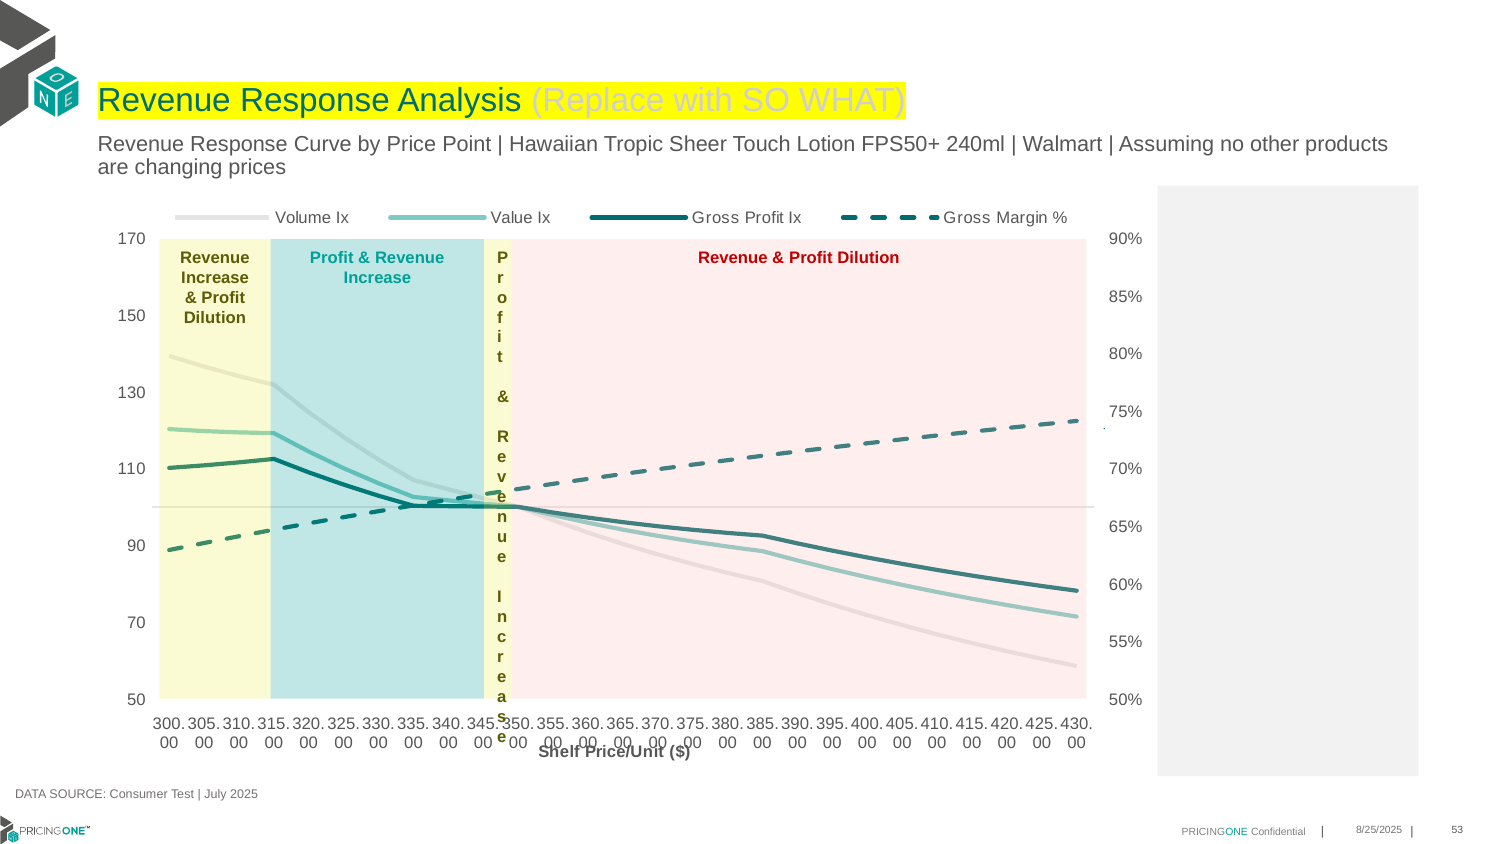

# Revenue Response Analysis (Replace with SO WHAT)

Revenue Response Curve by Price Point | Hawaiian Tropic Sheer Touch Lotion FPS50+ 240ml | Walmart | Assuming no other products are changing prices

### Chart:

| Category | Volume Ix | Value Ix | Gross Profit Ix | Gross Margin % |
|---|---|---|---|---|
| 300.00 | 139.34792119544372 | 120.28045644198603 | 110.16755896812099 | 0.6292334442246171 |
| 305.00 | 136.56671875829986 | 119.75443888342589 | 110.82855446679724 | 0.6353115844832299 |
| 310.00 | 134.07525083743442 | 119.41244140688723 | 111.61426626533932 | 0.6411936557012423 |
| 315.00 | 131.82302822888587 | 119.22001972731782 | 112.49980778587376 | 0.6468889944996352 |
| 320.00 | 124.66605611168688 | 114.4323768506138 | 109.00252567542638 | 0.6524063539605784 |
| 325.00 | 118.17777636944832 | 110.07944572702839 | 105.804178356302 | 0.6577539485150312 |
| 330.00 | 112.30685186926566 | 106.13852946069713 | 102.8997373890746 | 0.6629394947496519 |
| 335.00 | 107.00136297162584 | 102.58385726305352 | 100.27932828992432 | 0.6679702485593585 |
| 340.00 | 104.56973038635815 | 101.6910222976358 | 100.19021387185241 | 0.6728530390217209 |
| 345.00 | 102.23795464142695 | 100.83040004386356 | 100.09702528688484 | 0.677594299325754 |
| 350.00 | 100.0 | 100.0 | 100.0 | 0.6822000950496719 |
| 355.00 | 96.51086414057592 | 97.83888238960964 | 98.53186449015698 | 0.6866761500489721 |
| 360.00 | 93.29573897123731 | 95.86484486201421 | 97.20308604048864 | 0.6910278701871808 |
| 365.00 | 90.3373995547799 | 94.07094631580495 | 96.01257149649594 | 0.6952603651161234 |
| 370.00 | 87.6168564708782 | 92.44748817382946 | 94.95587261724366 | 0.6993784682902301 |
| 375.00 | 85.11384654749983 | 90.9824118917175 | 94.0255434408224 | 0.7033867553796936 |
| 380.00 | 82.80759322998455 | 89.66202876632654 | 93.21186282321942 | 0.7072895612299609 |
| 385.00 | 80.67764232254667 | 88.4718950250709 | 92.5037389337868 | 0.7110909954997016 |
| 390.00 | 77.50834316797773 | 86.05267491583768 | 90.49294464536337 | 0.7147949570958594 |
| 395.00 | 74.55139071726411 | 83.78756802787996 | 88.60178278853387 | 0.7184051475123675 |
| 400.00 | 71.79019081426466 | 81.66602894395957 | 86.823524317609 | 0.7219250831684628 |
| 405.00 | 69.20920920587646 | 79.67788604927026 | 85.15135426584932 | 0.7253581068330496 |
| 410.00 | 66.79406681186876 | 77.81351610458698 | 83.57860193074684 | 0.7287073982131345 |
| 415.00 | 64.53154680446474 | 76.06392352116713 | 82.09887083123223 | 0.7319759837768316 |
| 420.00 | 62.40954801812772 | 74.42075720313969 | 80.70610015026534 | 0.7351667458747265 |
| 425.00 | 60.41701028944034 | 72.8762907061245 | 79.3945834367108 | 0.7382824312173767 |
| 430.00 | 58.5438288173965 | 71.42338380383106 | 78.15896326832204 | 0.7413256587613607 |
Revenue Increase & Profit Dilution
Profit & Revenue Increase
Profit & Revenue Increase
Revenue & Profit Dilution

DATA SOURCE: Consumer Test | July 2025

8/25/2025
53